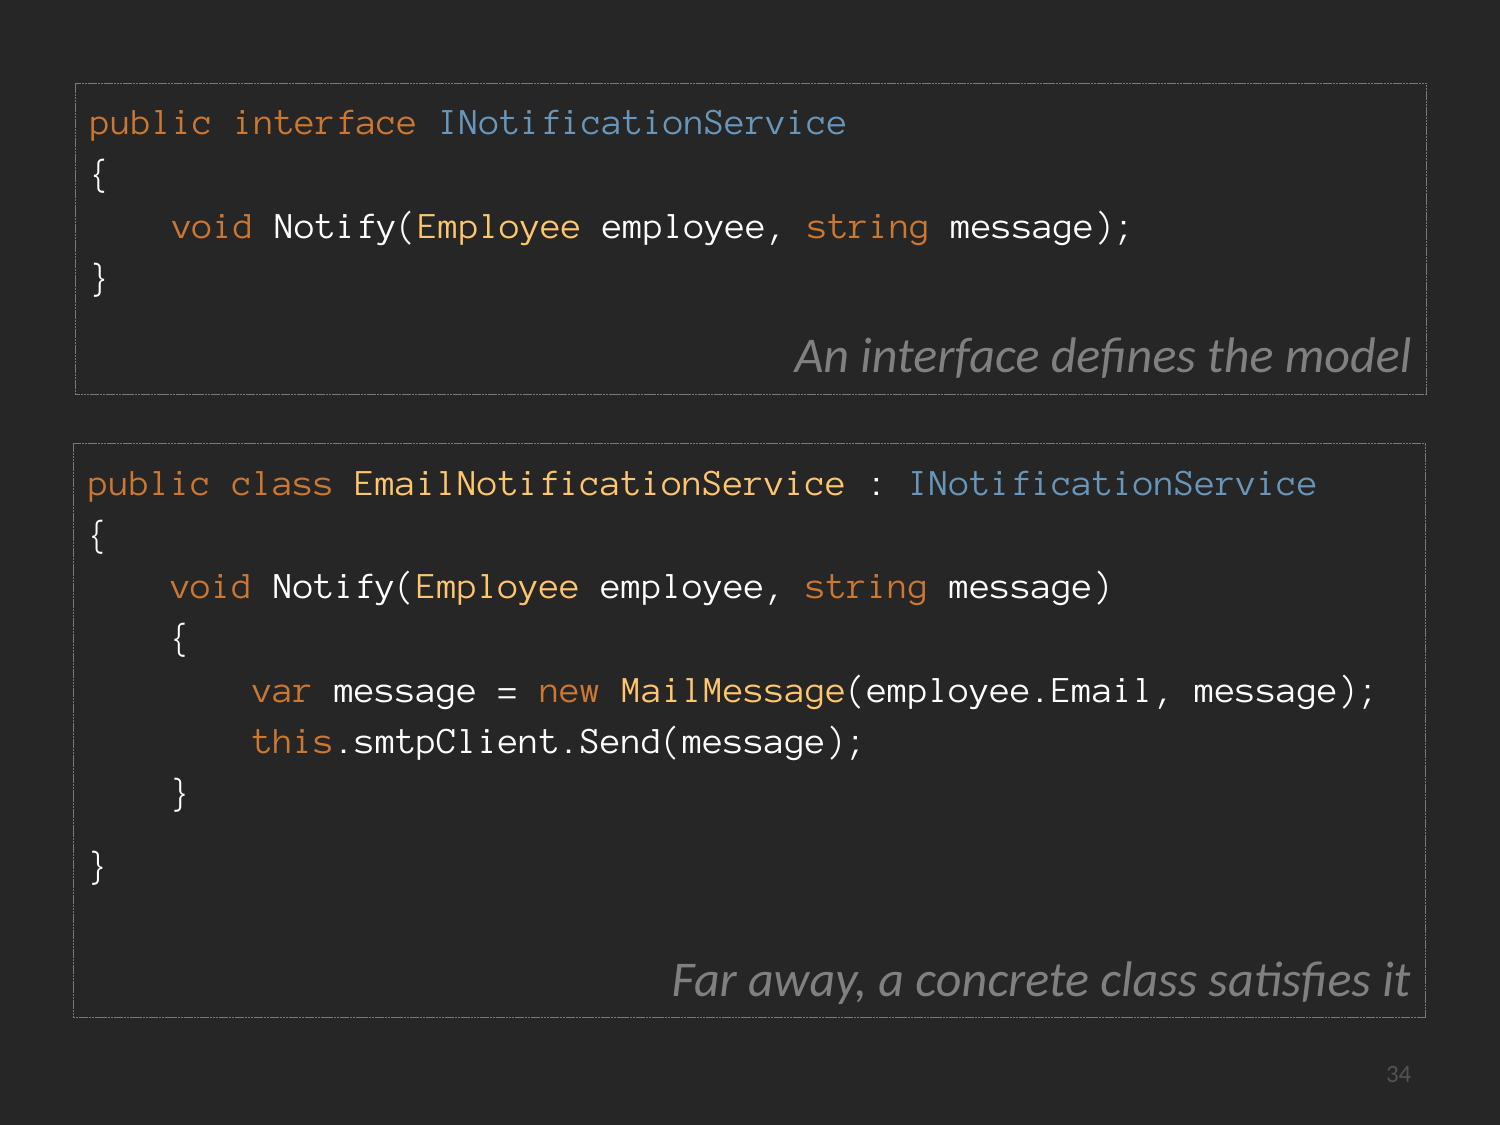

public interface INotificationService
{
    void Notify(Employee employee, string message);
}
An interface defines the model
public class EmailNotificationService : INotificationService
{
    void Notify(Employee employee, string message)
    {
        var message = new MailMessage(employee.Email, message);
        this.smtpClient.Send(message);
    }
}
Far away, a concrete class satisfies it